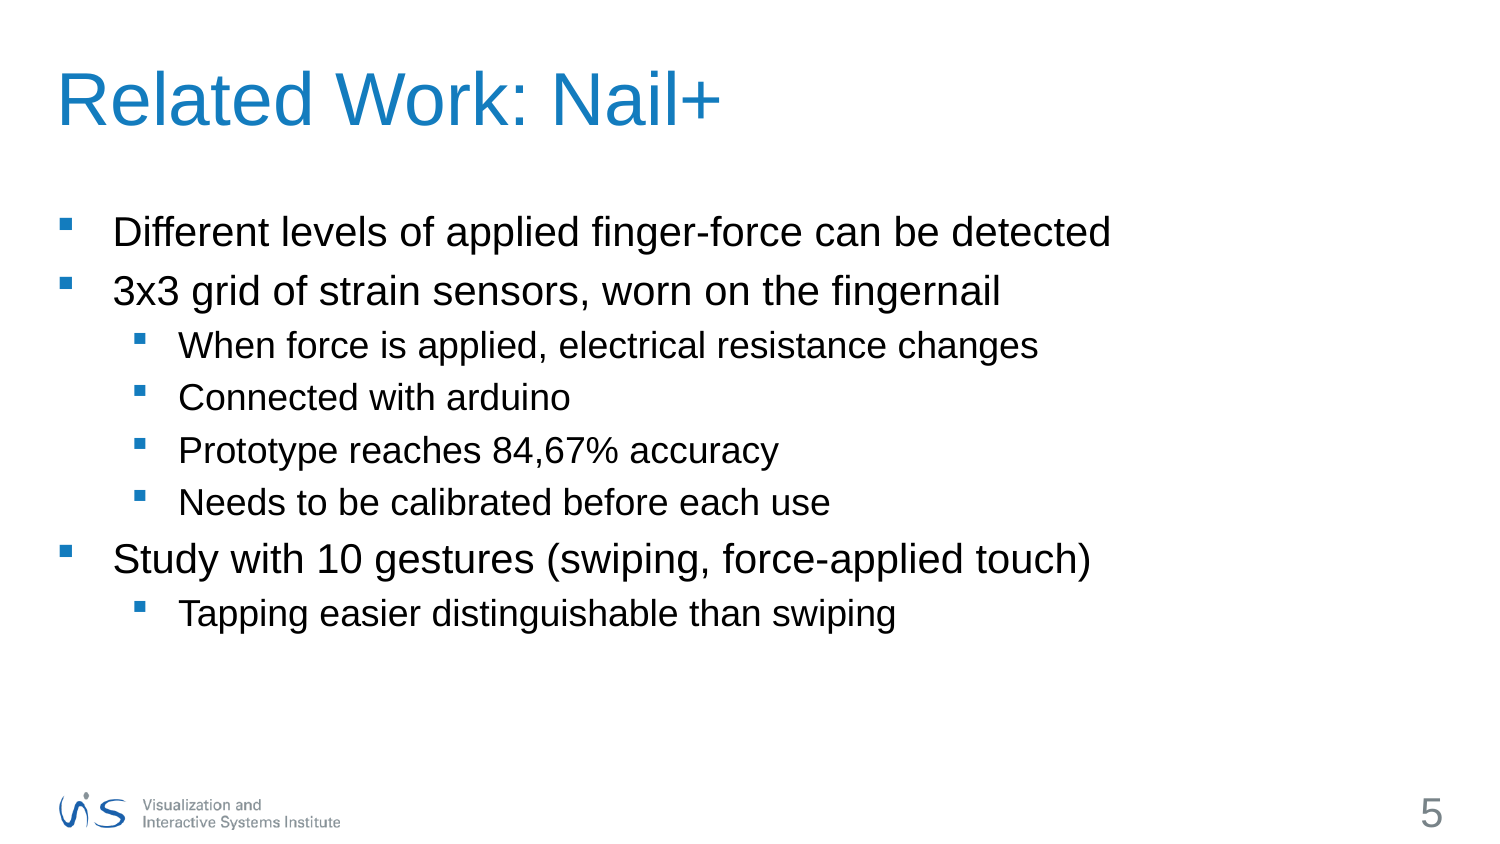

# Related Work: Nail+
Different levels of applied finger-force can be detected
3x3 grid of strain sensors, worn on the fingernail
When force is applied, electrical resistance changes
Connected with arduino
Prototype reaches 84,67% accuracy
Needs to be calibrated before each use
Study with 10 gestures (swiping, force-applied touch)
Tapping easier distinguishable than swiping

5